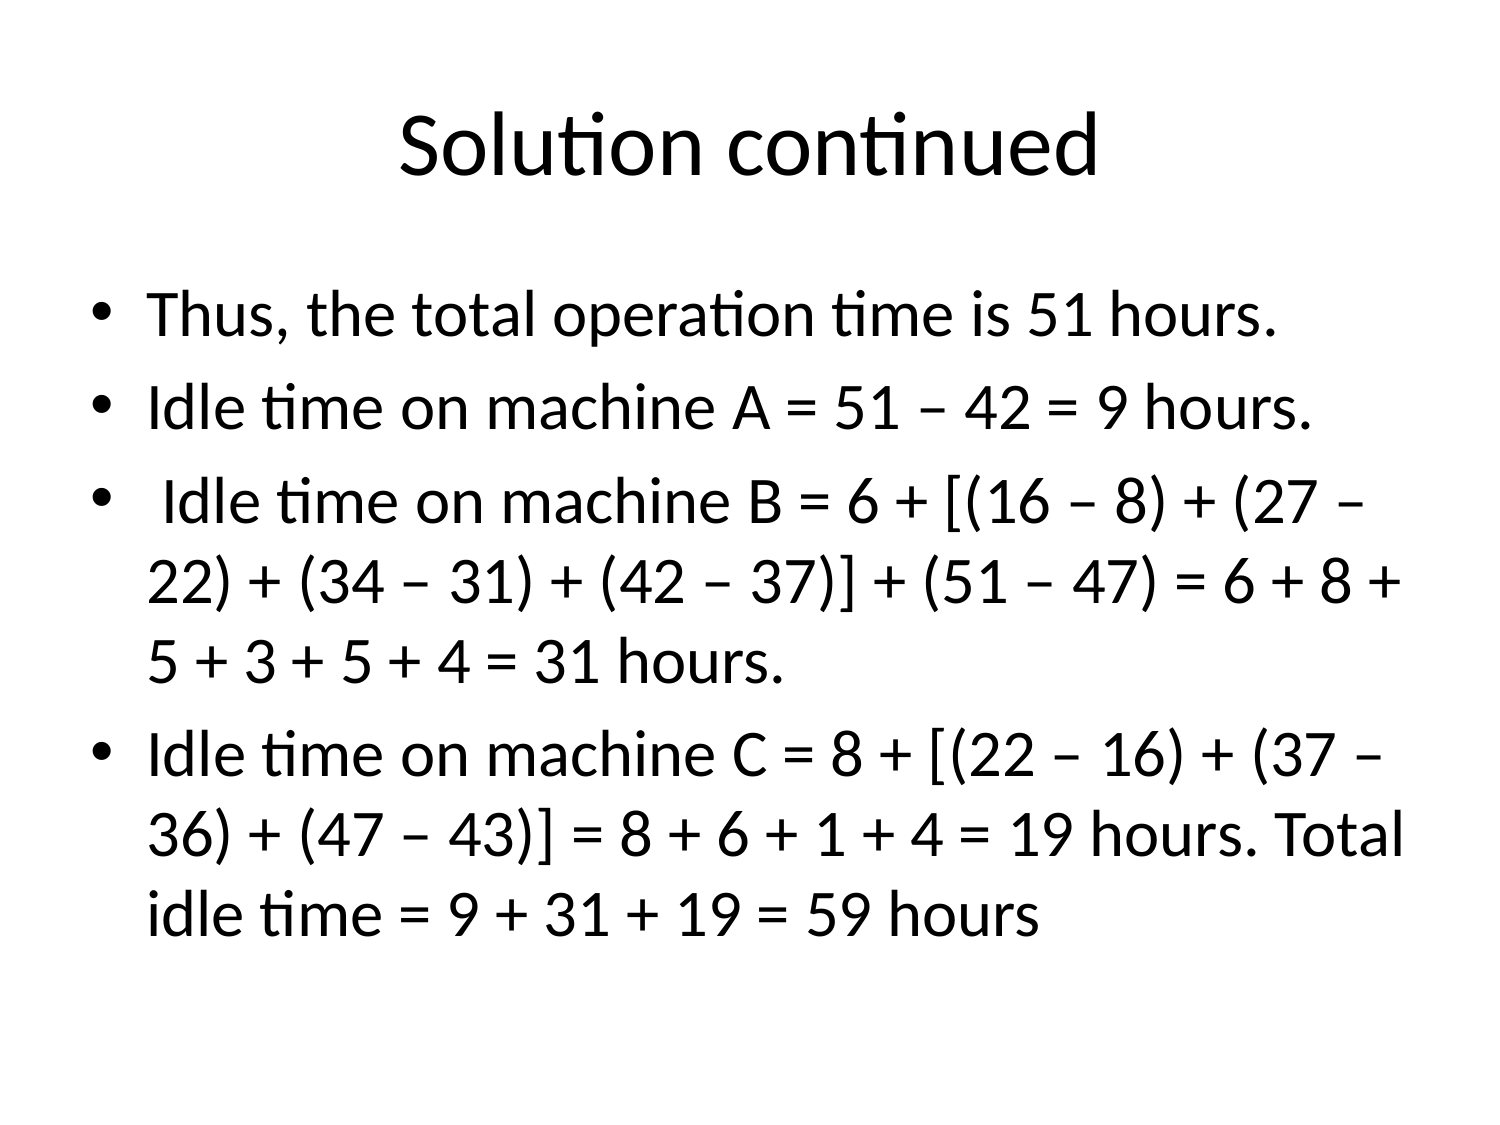

# Solution continued
Thus, the total operation time is 51 hours.
Idle time on machine A = 51 – 42 = 9 hours.
 Idle time on machine B = 6 + [(16 – 8) + (27 –22) + (34 – 31) + (42 – 37)] + (51 – 47) = 6 + 8 + 5 + 3 + 5 + 4 = 31 hours.
Idle time on machine C = 8 + [(22 – 16) + (37 – 36) + (47 – 43)] = 8 + 6 + 1 + 4 = 19 hours. Total idle time = 9 + 31 + 19 = 59 hours